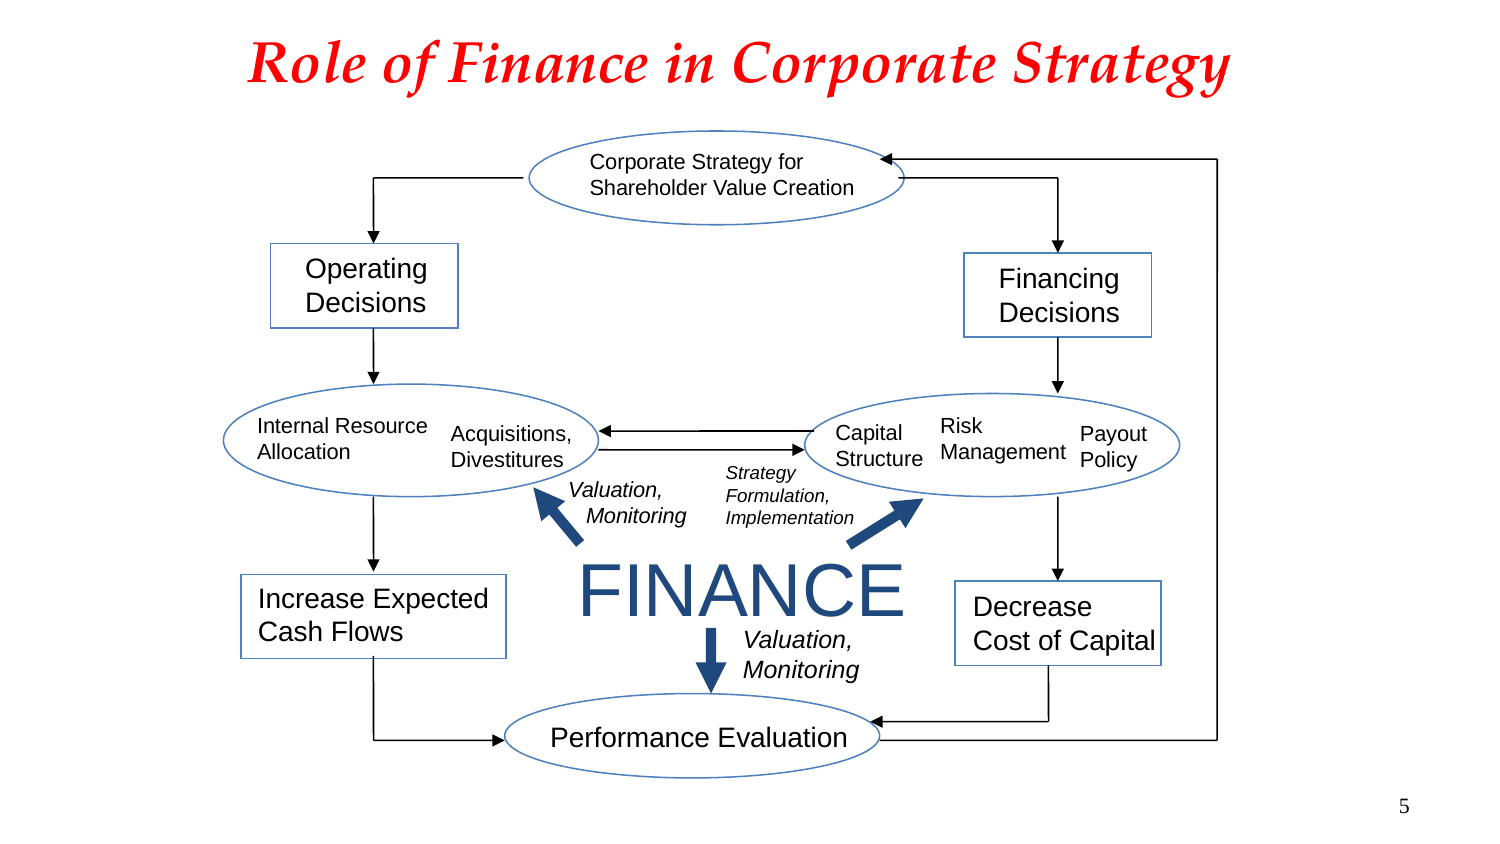

# Role of Finance in Corporate Strategy

Corporate Strategy for
Shareholder Value Creation

Operating
Decisions

Financing
Decisions

Internal Resource
Allocation
Risk
Management
Capital
Structure
Acquisitions,
Divestitures
Payout
Policy

Strategy
Formulation,
Implementation
Valuation,
   Monitoring

FINANCE
Increase Expected
Cash Flows

Decrease
Cost of Capital
Valuation,
Monitoring

Performance Evaluation

5